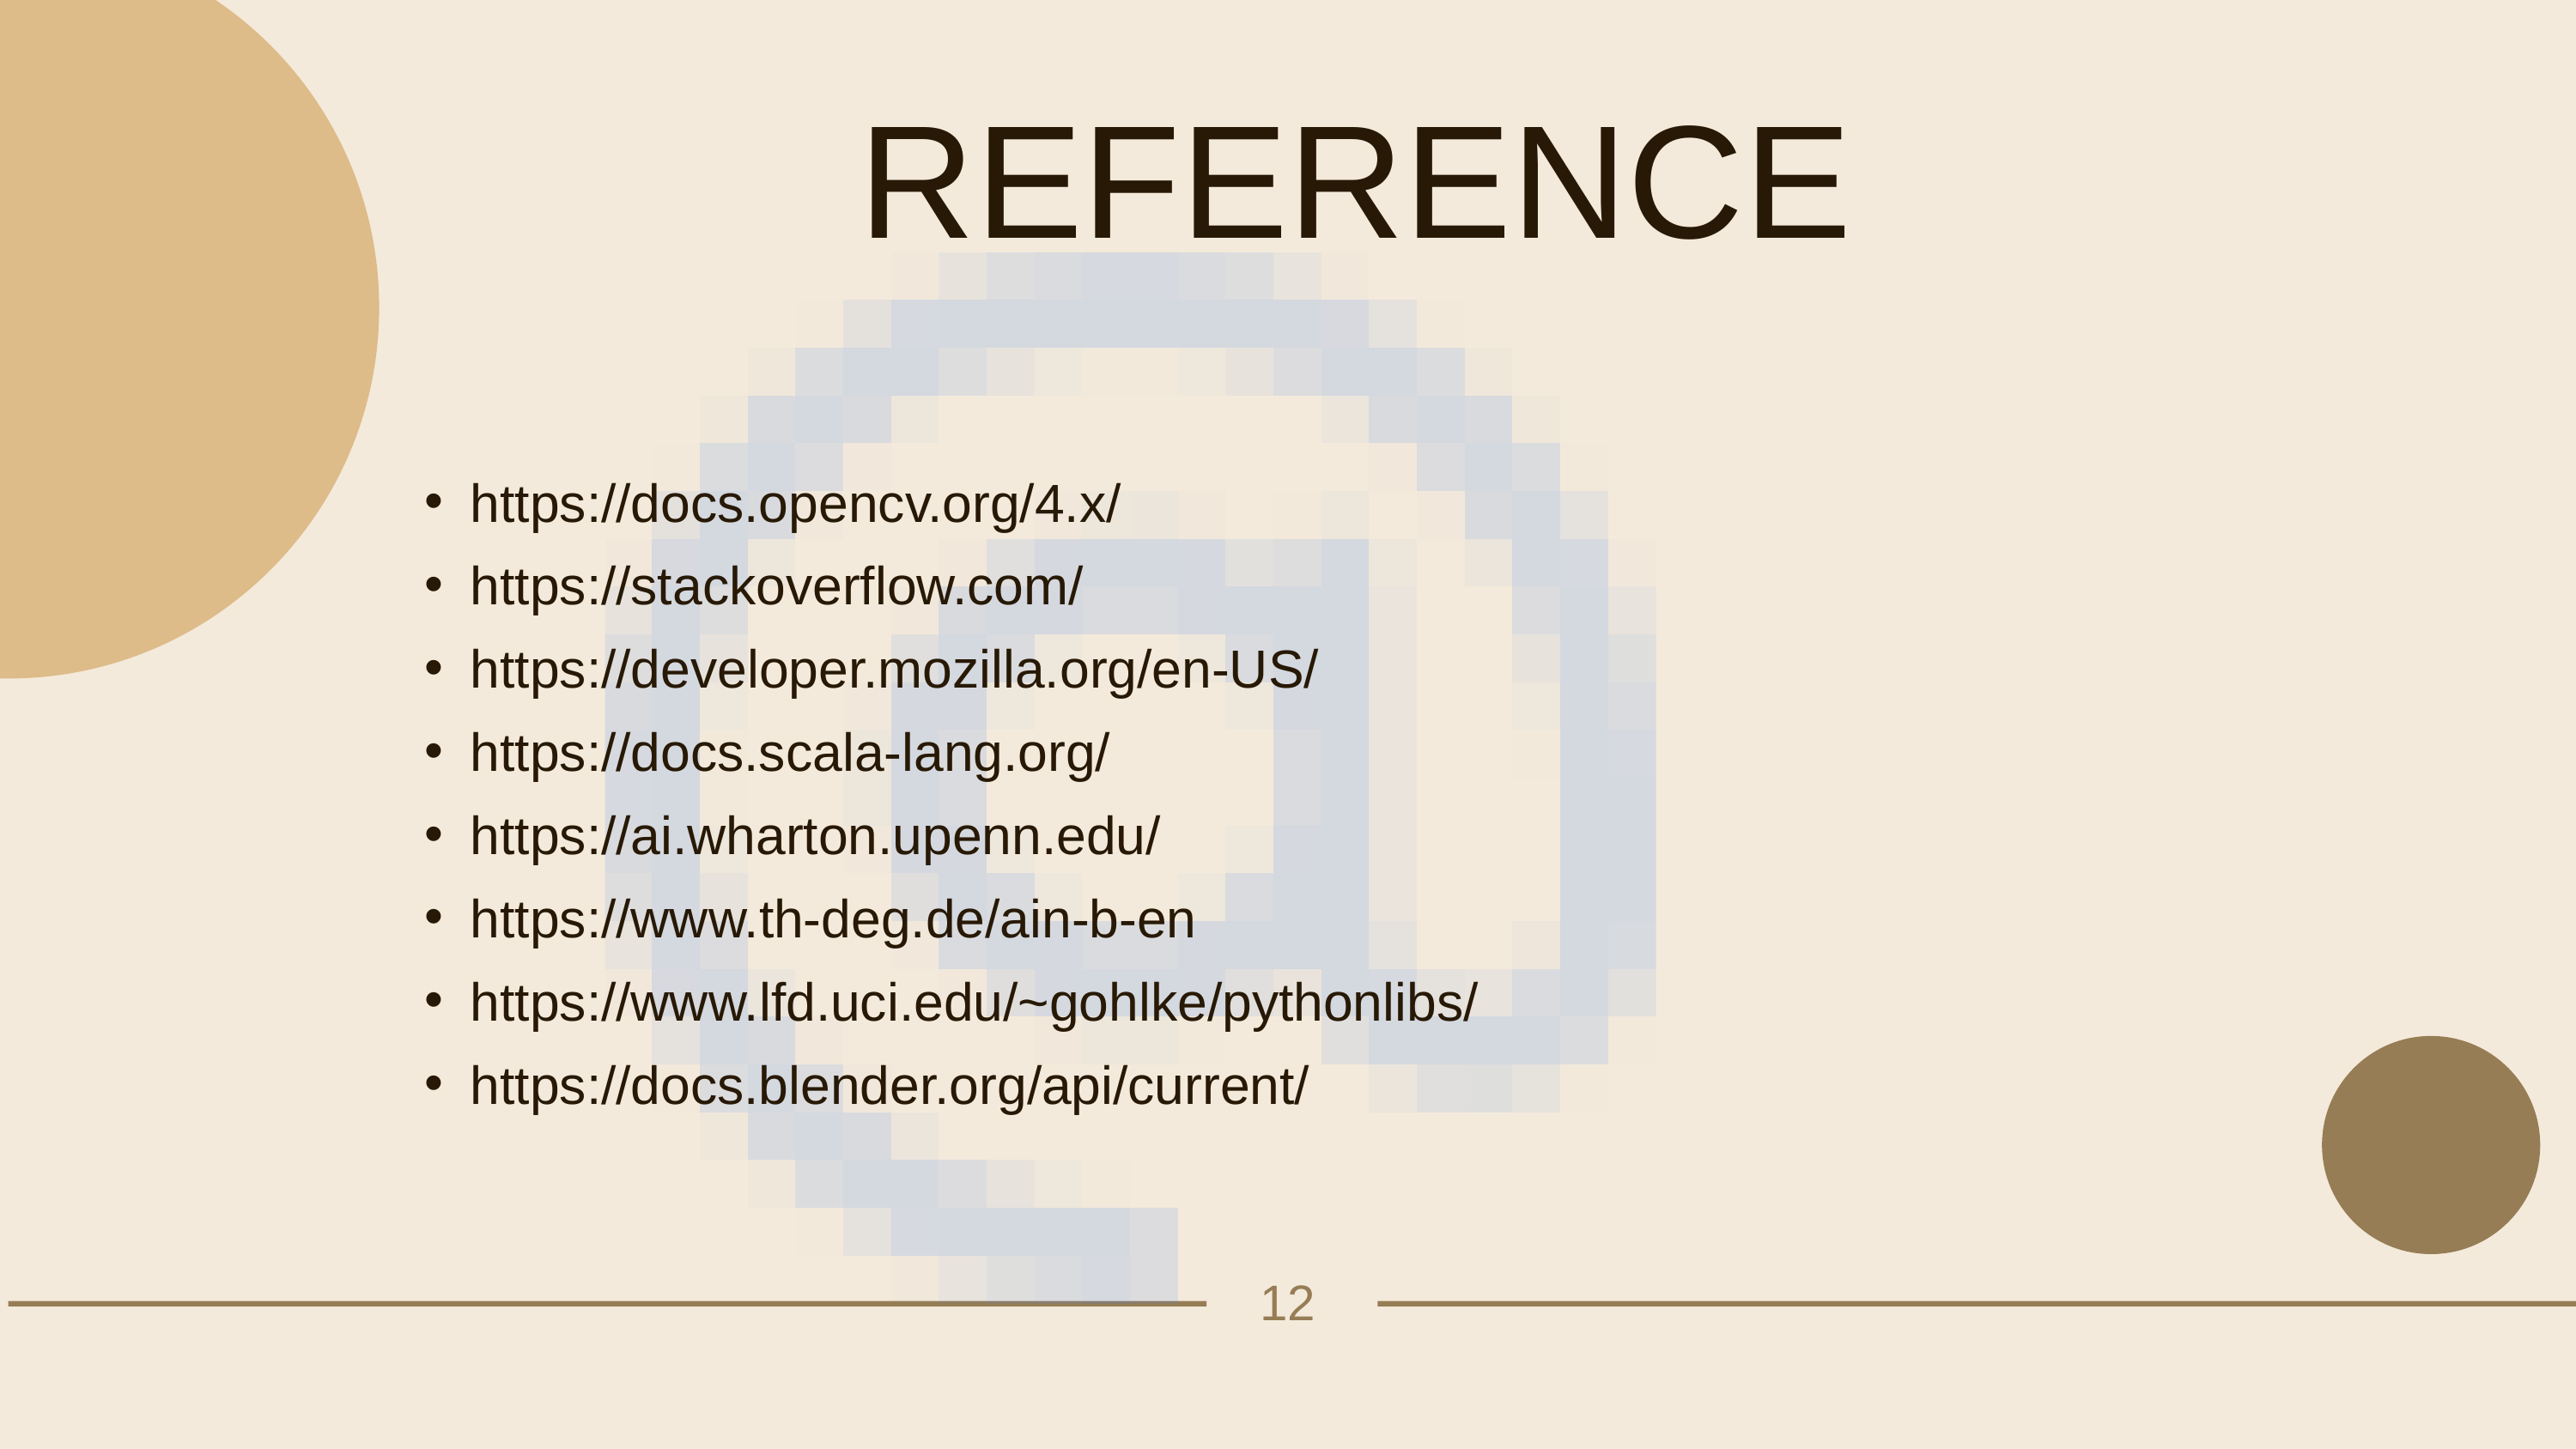

REFERENCE

https://docs.opencv.org/4.x/
https://stackoverflow.com/
https://developer.mozilla.org/en-US/
https://docs.scala-lang.org/
https://ai.wharton.upenn.edu/
https://www.th-deg.de/ain-b-en
https://www.lfd.uci.edu/~gohlke/pythonlibs/
https://docs.blender.org/api/current/

12